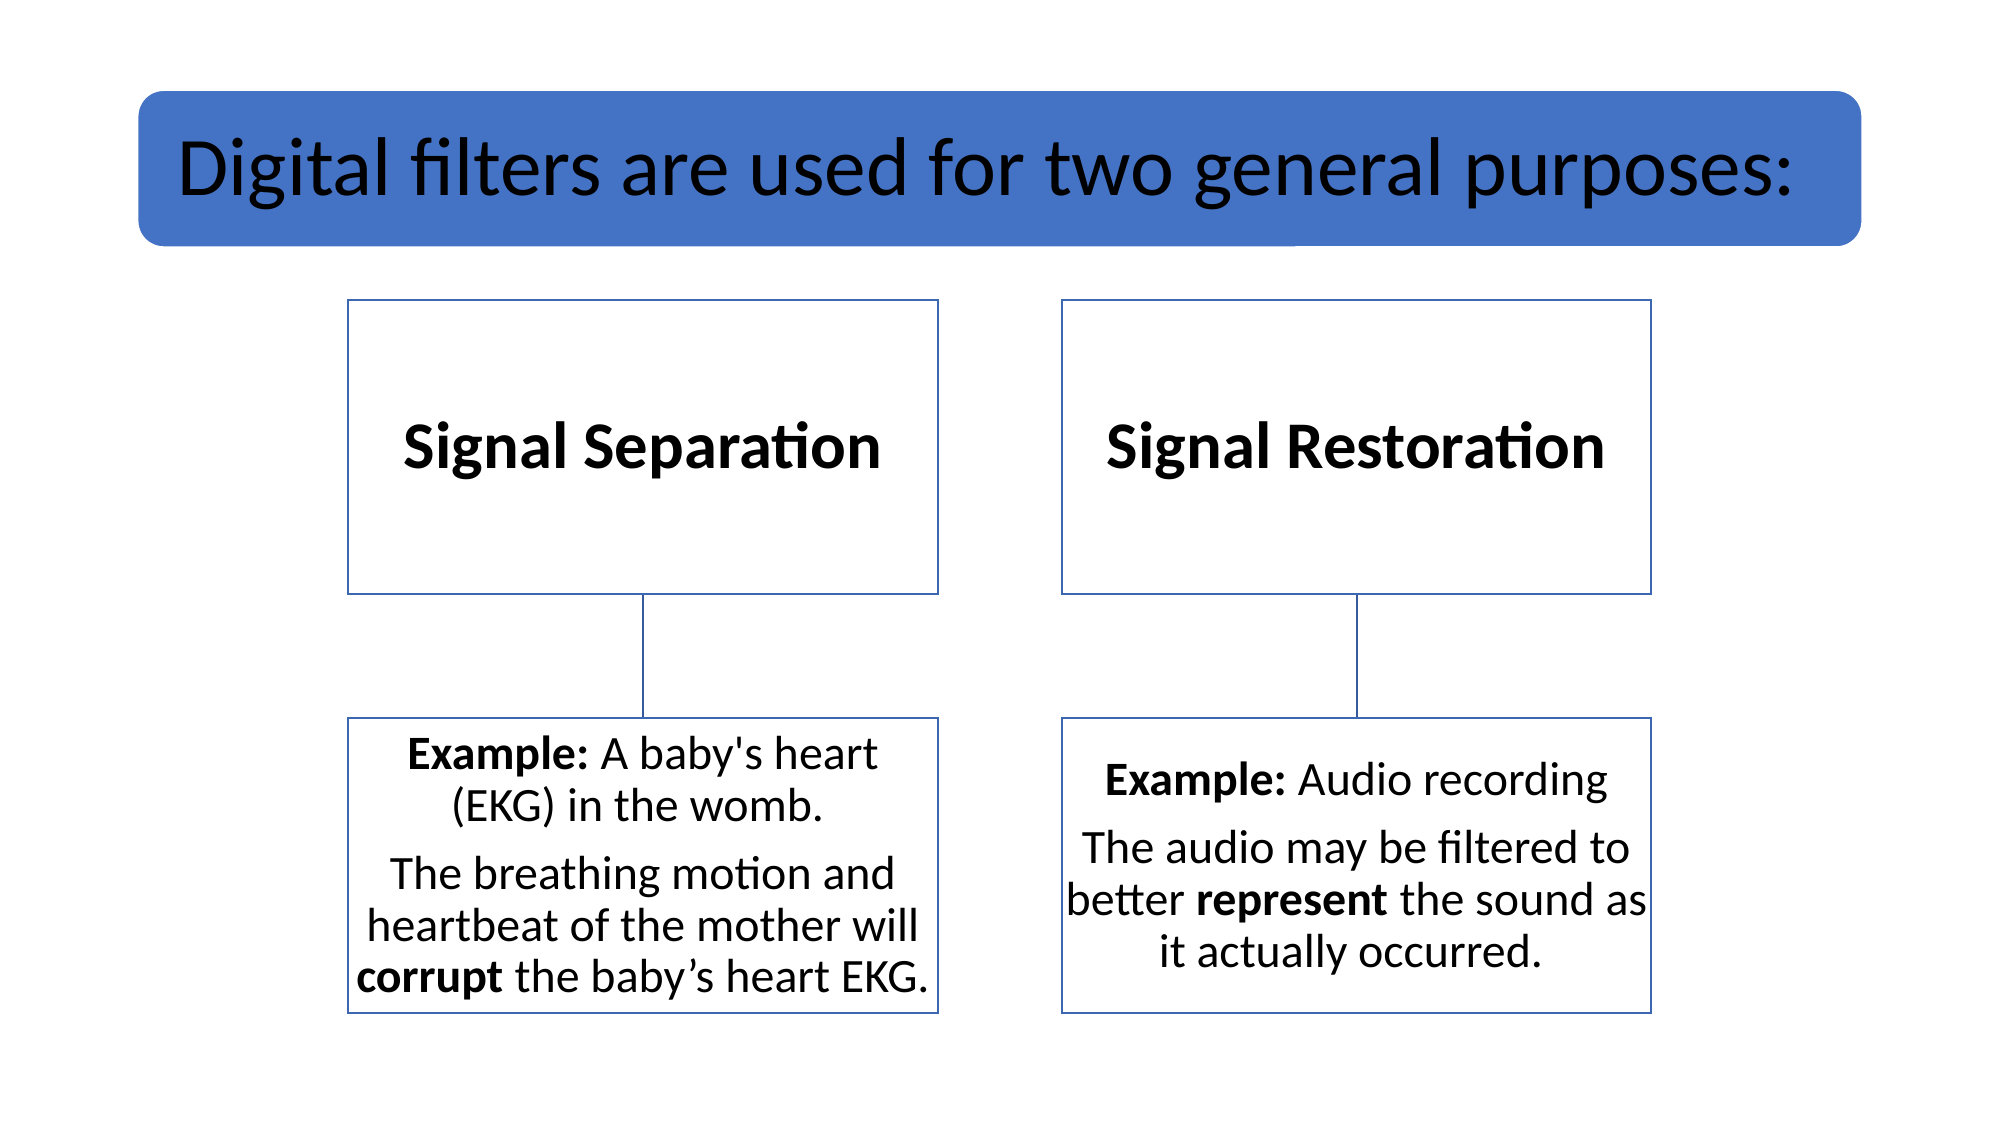

Digital filters are used for two general purposes:
Signal Separation
Example: A baby's heart (EKG) in the womb.
The breathing motion and heartbeat of the mother will corrupt the baby’s heart EKG.
Signal Restoration
Example: Audio recording
The audio may be filtered to better represent the sound as it actually occurred.